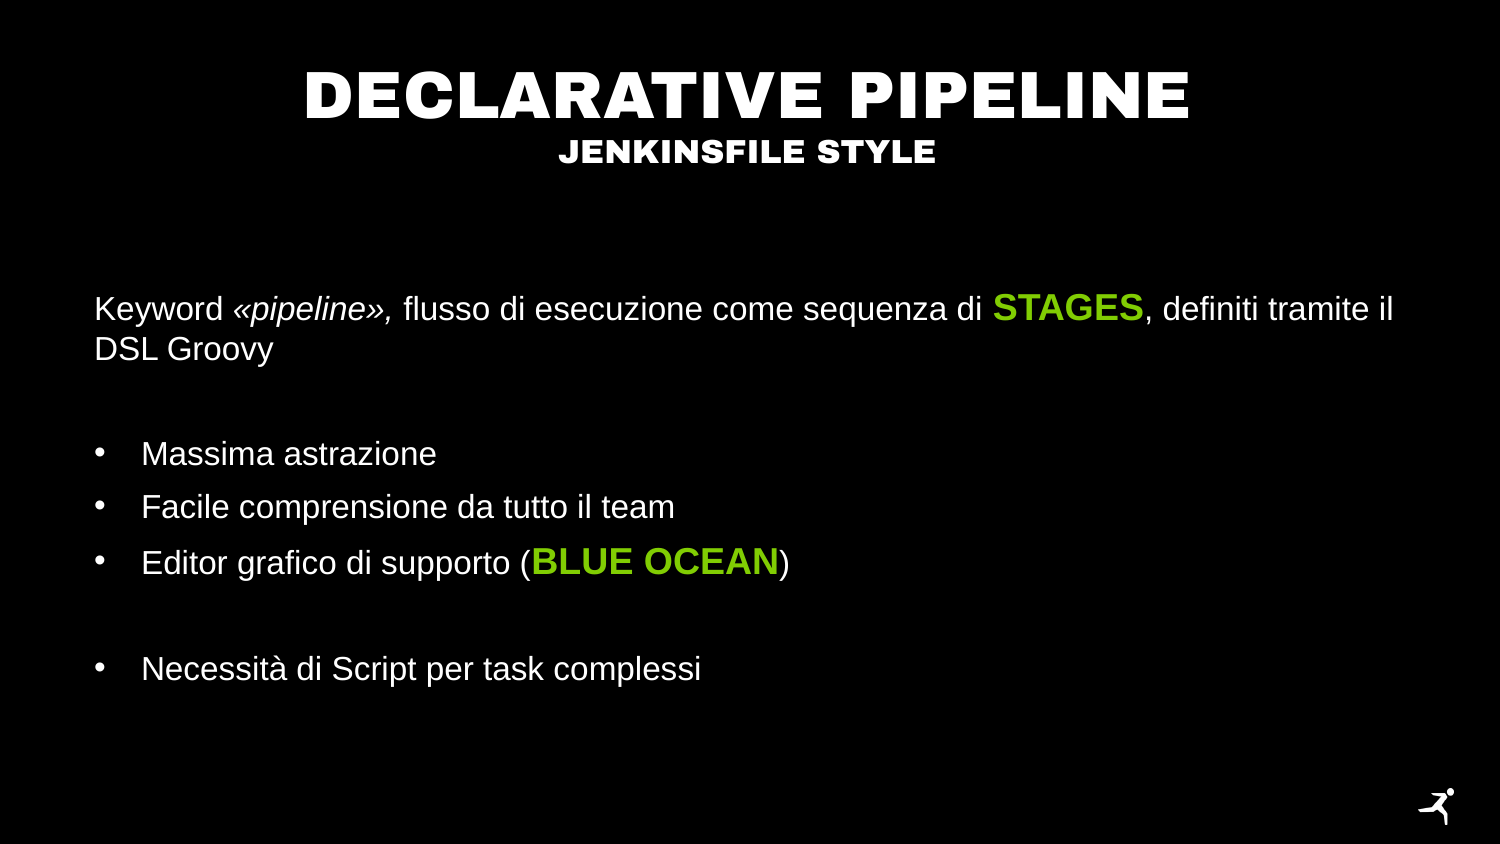

# DECLARATIVE PIPELINE
Jenkinsfile style

Keyword «pipeline», flusso di esecuzione come sequenza di Stages, definiti tramite il DSL Groovy

Massima astrazione
Facile comprensione da tutto il team
Editor grafico di supporto (Blue Ocean)

Necessità di Script per task complessi